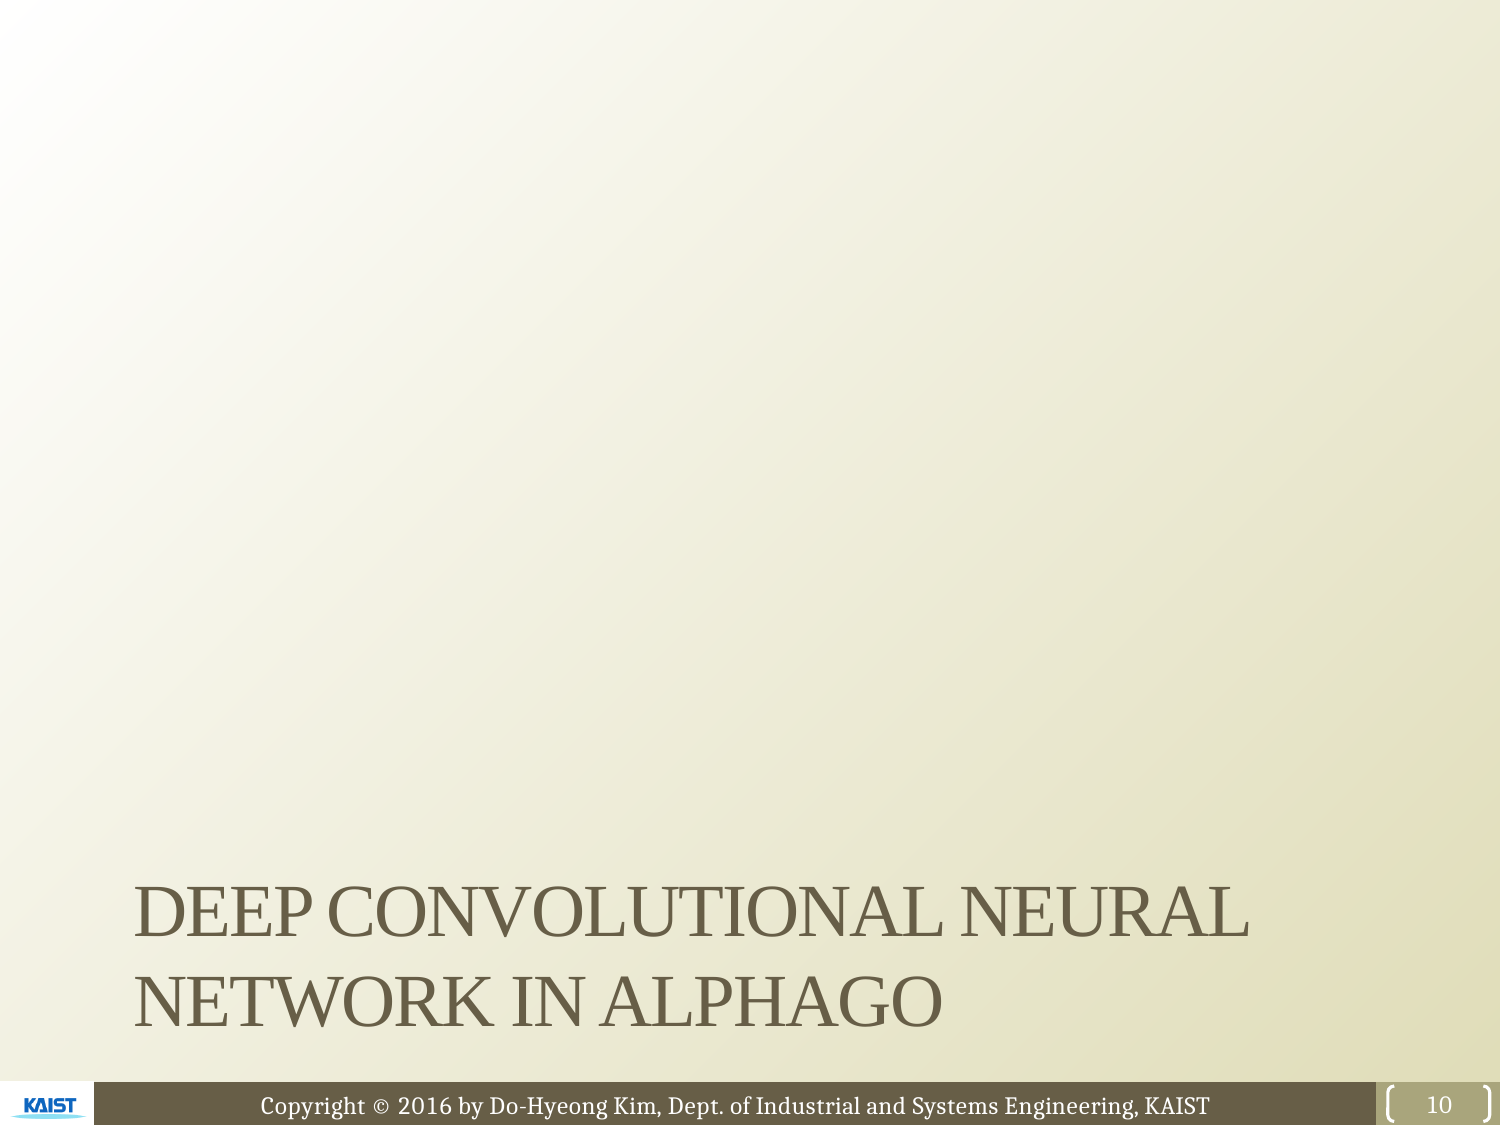

# Deep convolutional neural network in alphago
10